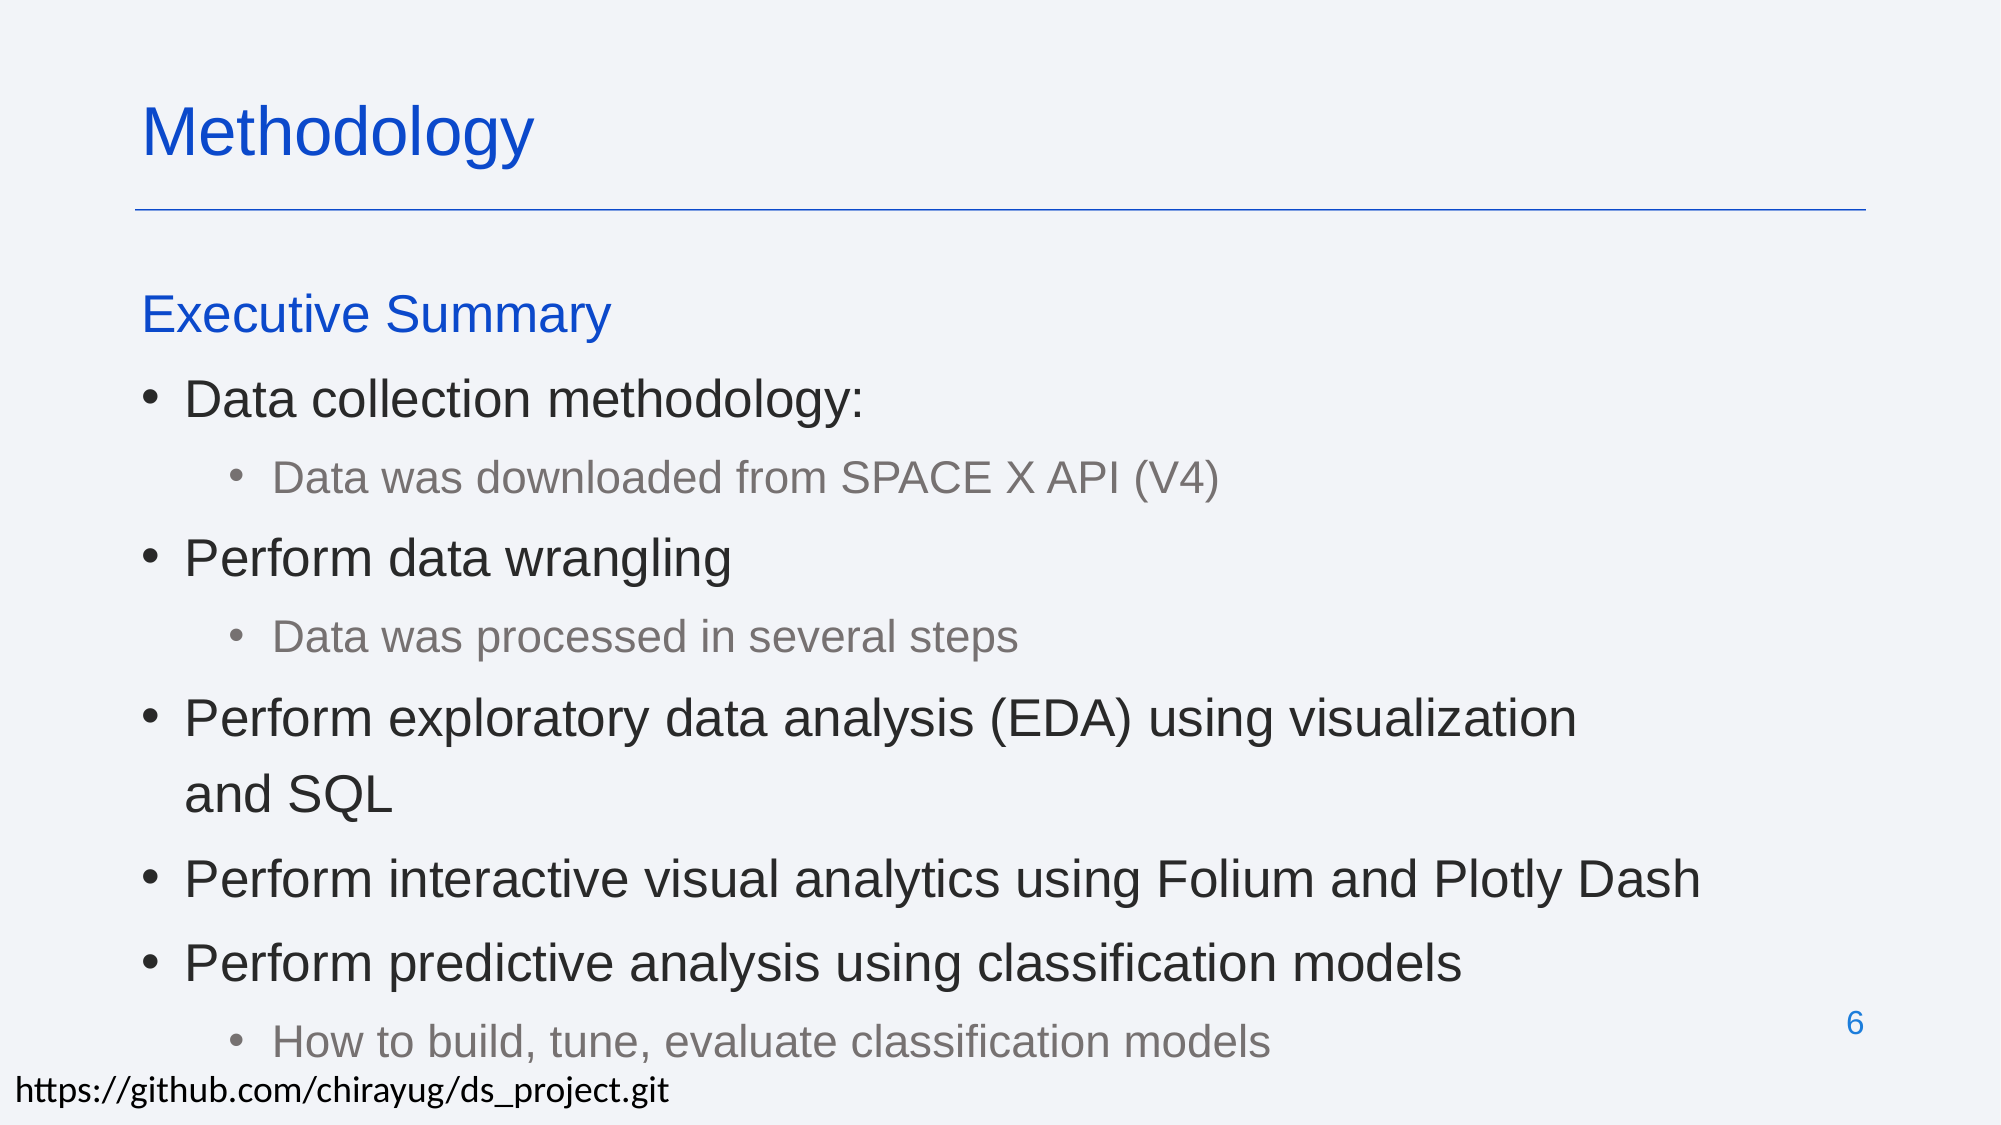

Methodology
Executive Summary
Data collection methodology:
Data was downloaded from SPACE X API (V4)
Perform data wrangling
Data was processed in several steps
Perform exploratory data analysis (EDA) using visualization and SQL
Perform interactive visual analytics using Folium and Plotly Dash
Perform predictive analysis using classification models
How to build, tune, evaluate classification models

6
https://github.com/chirayug/ds_project.git